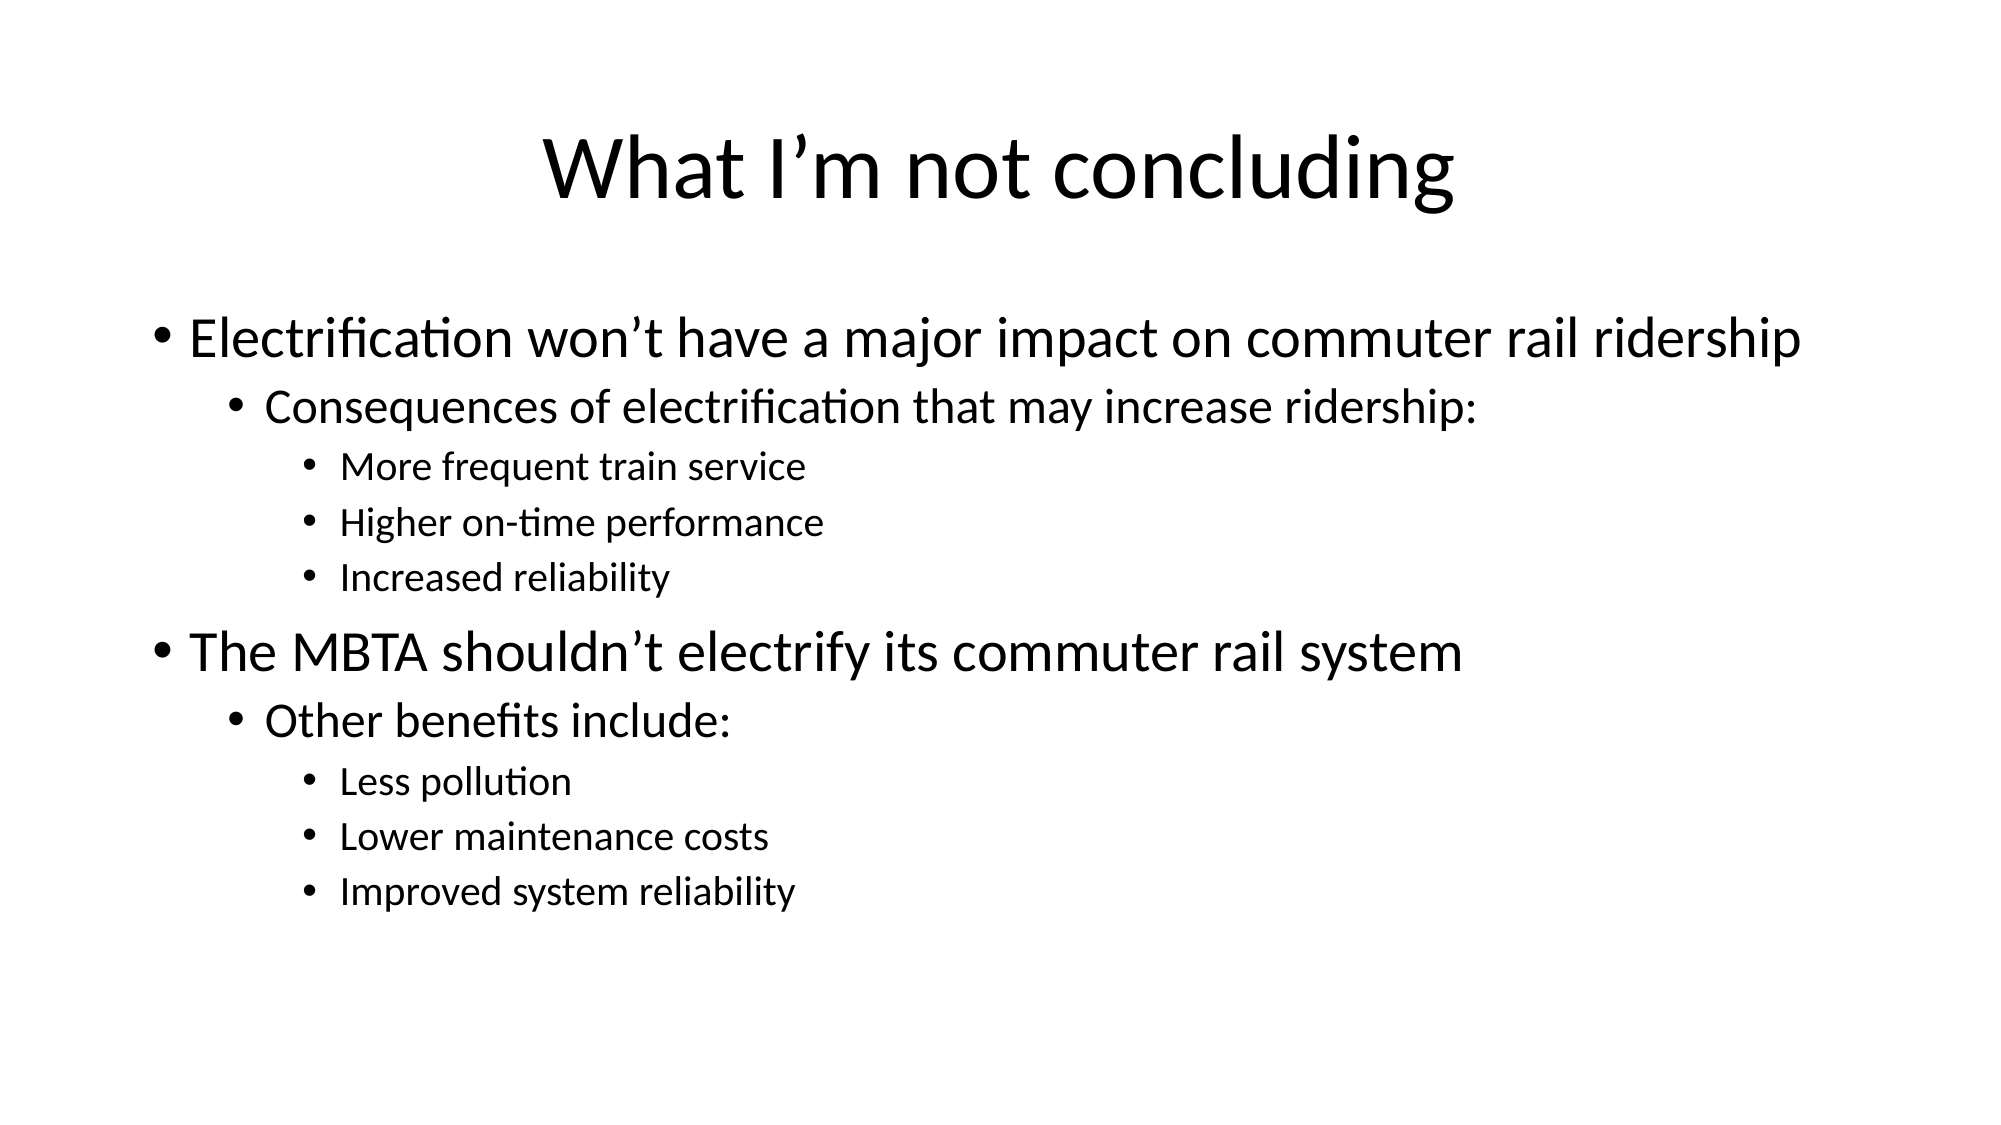

# What I’m not concluding
Electrification won’t have a major impact on commuter rail ridership
Consequences of electrification that may increase ridership:
More frequent train service
Higher on-time performance
Increased reliability
The MBTA shouldn’t electrify its commuter rail system
Other benefits include:
Less pollution
Lower maintenance costs
Improved system reliability